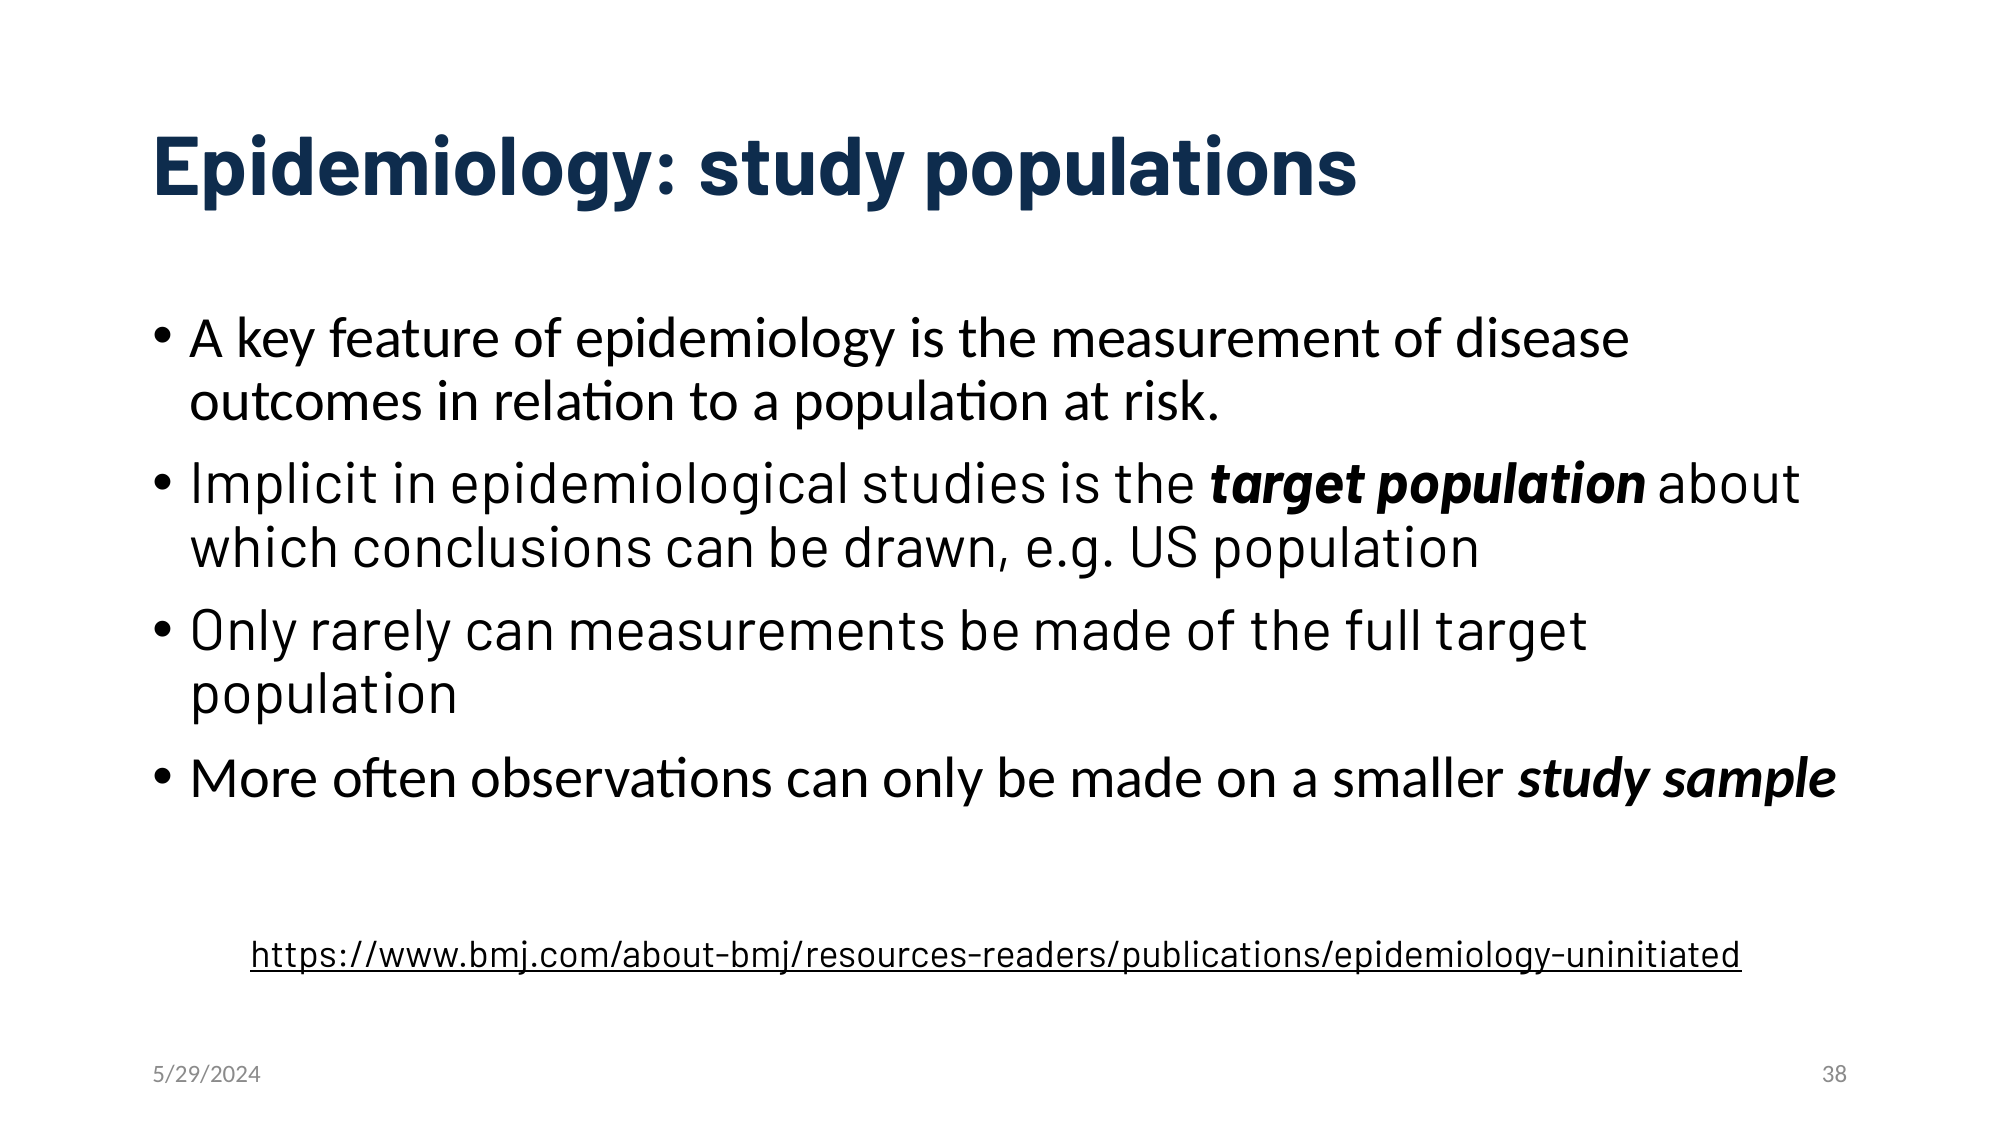

# Epidemiology: study populations
A key feature of epidemiology is the measurement of disease outcomes in relation to a population at risk.
Implicit in epidemiological studies is the target population about  which conclusions can be drawn, e.g. US population
Only rarely can measurements be made of the full target population
More often observations can only be made on a smaller study sample
https://www.bmj.com/about-bmj/resources-readers/publications/epidemiology-uninitiated
5/29/2024
38